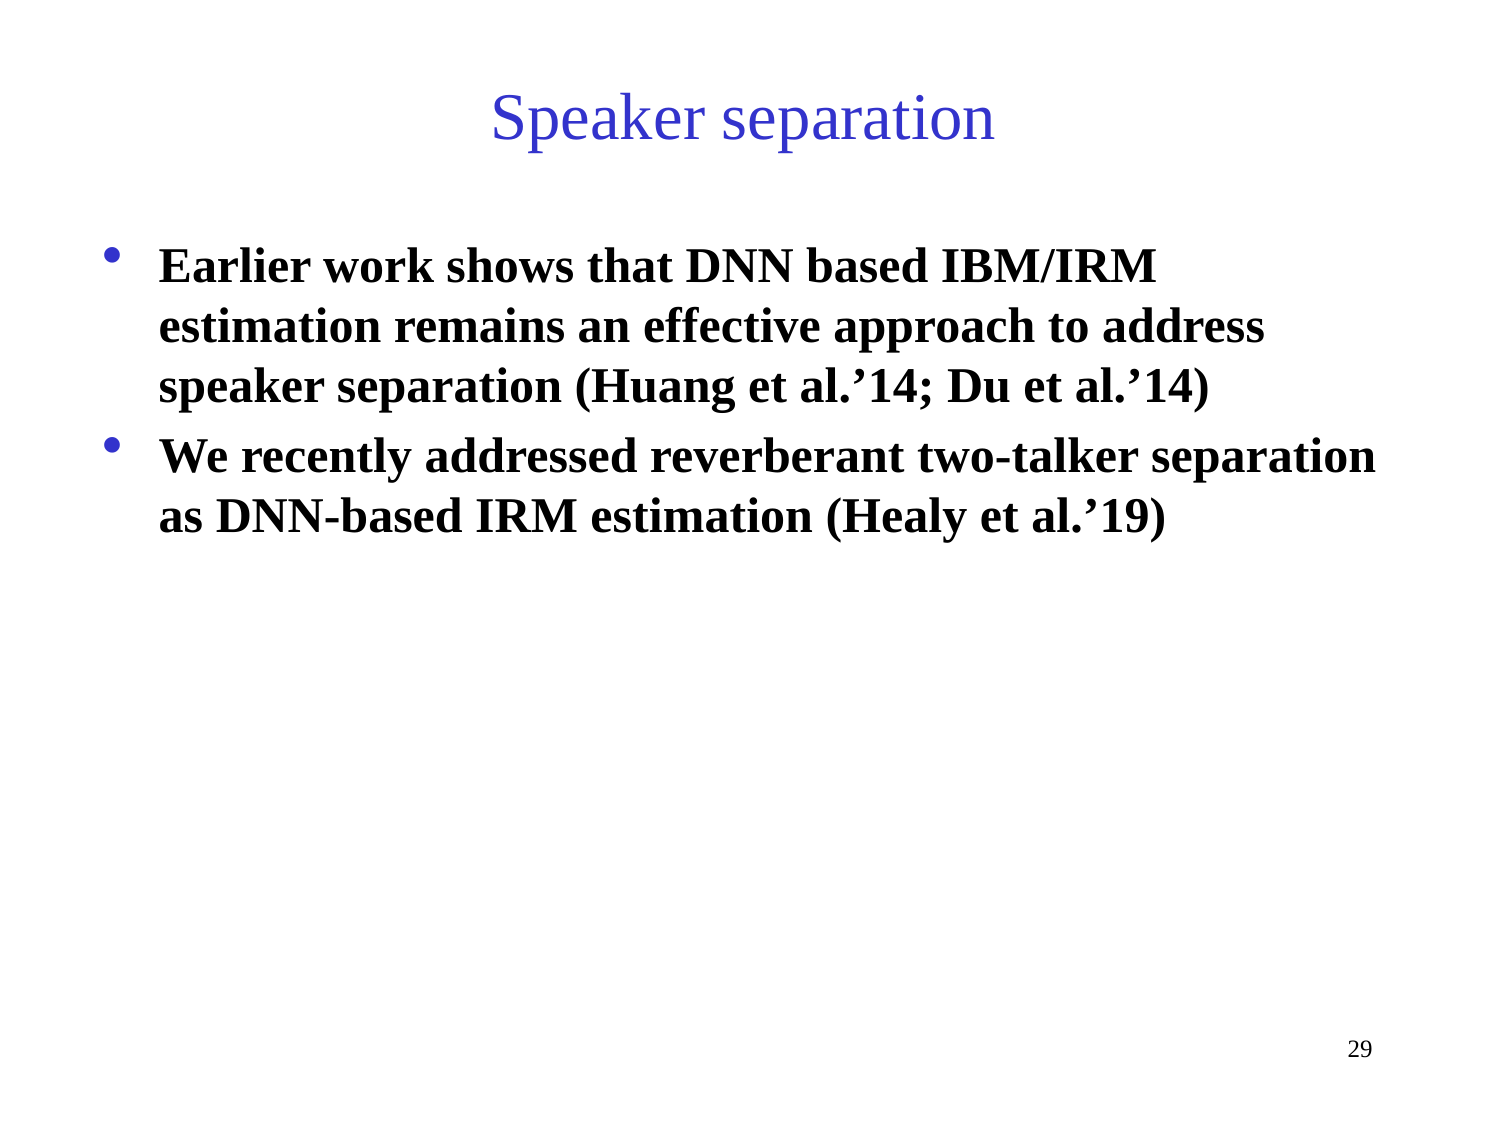

# Speaker separation
Earlier work shows that DNN based IBM/IRM estimation remains an effective approach to address speaker separation (Huang et al.’14; Du et al.’14)
We recently addressed reverberant two-talker separation as DNN-based IRM estimation (Healy et al.’19)

29